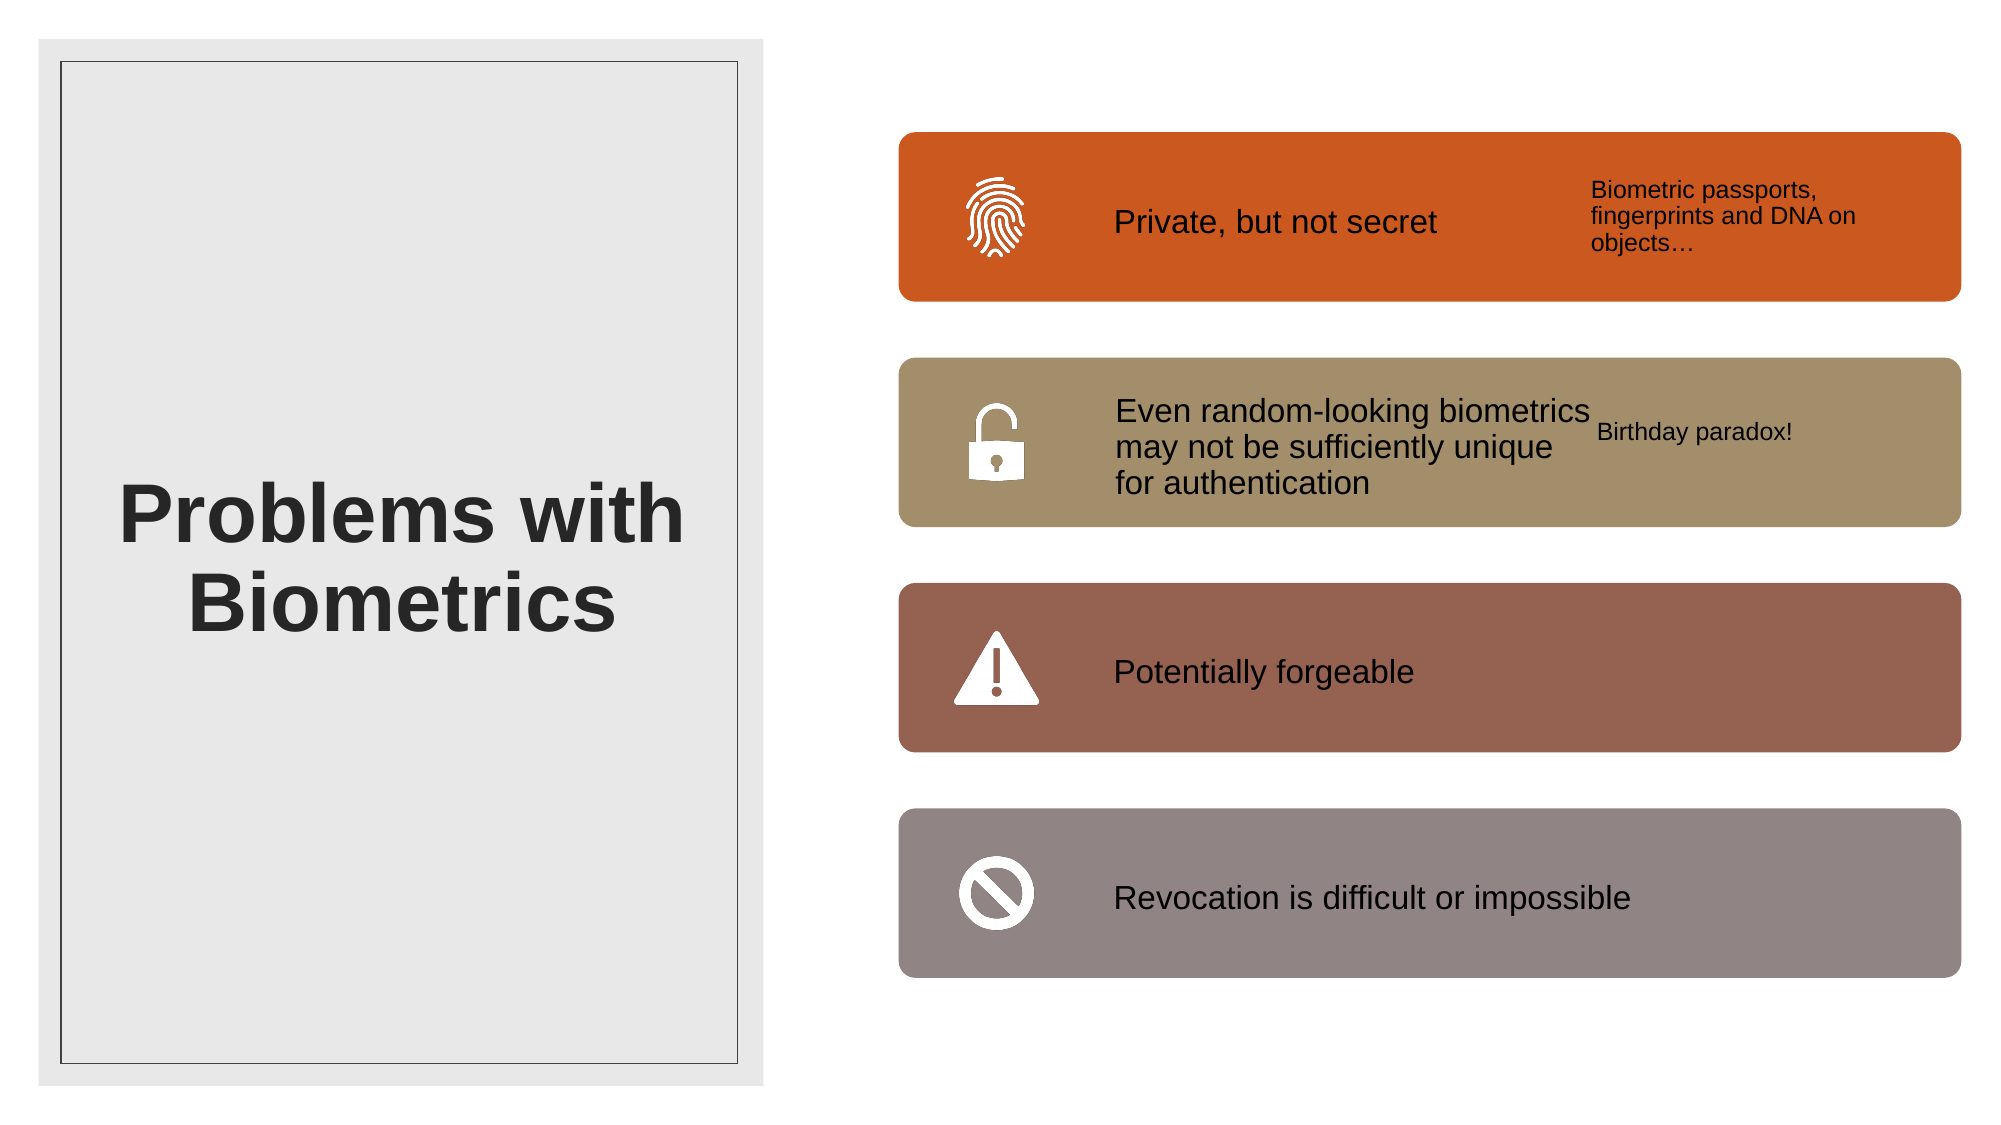

# Problems with Biometrics
Private, but not secret
Biometric passports, fingerprints and DNA on objects…
Even random-looking biometrics may not be sufficiently unique for authentication
Birthday paradox!
Potentially forgeable
Revocation is difficult or impossible